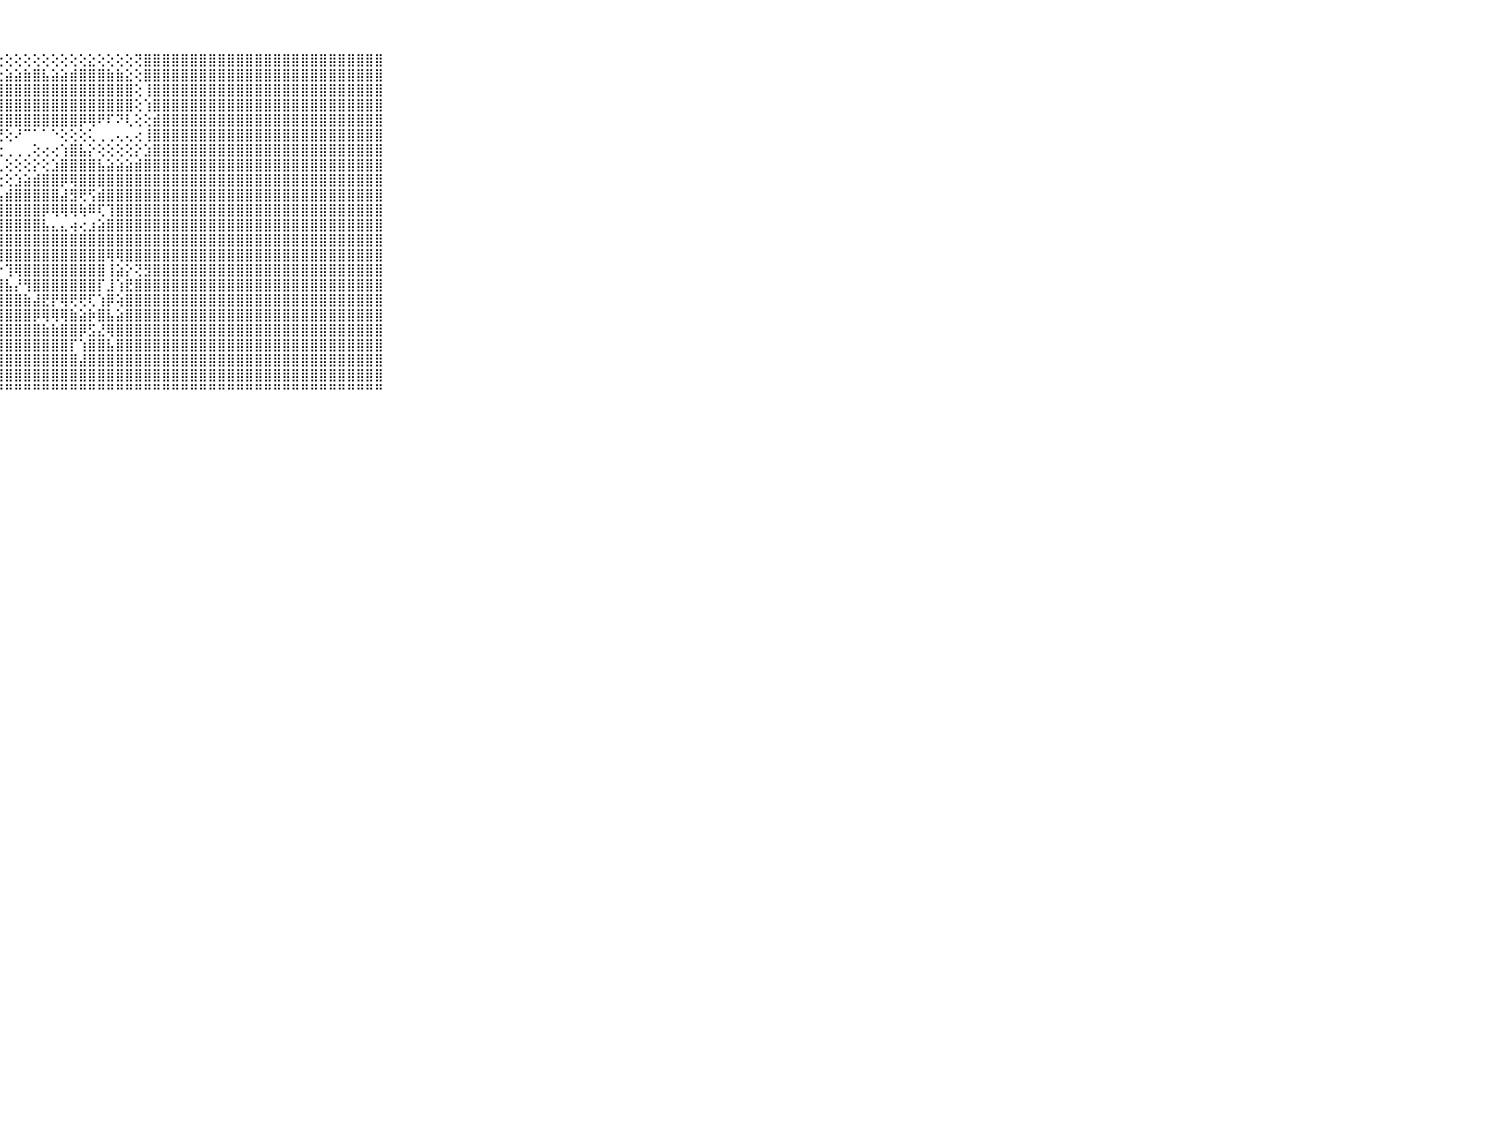

⠀⠀⠀⠀⠀⠀⠀⠀⠀⠀⠀⣿⣿⣿⣿⣿⣿⣿⡟⢕⢏⢕⢇⢜⢕⢕⢕⢕⢕⢕⢕⢕⢕⢕⢕⢕⢕⣕⢕⢕⢕⢕⢝⣿⣿⣿⣿⣿⣿⣿⣿⣿⣿⣿⣿⣿⣿⣿⣿⣿⣿⣿⣿⣿⣿⣿⣿⣿⣿⠀⠀⠀⠀⠀⠀⠀⠀⠀⠀⠀⠀
⠀⠀⠀⠀⠀⠀⠀⠀⠀⠀⠀⣿⣿⣿⣿⣿⣿⣿⡇⢕⢕⢕⢕⢕⢕⢕⢕⣕⣵⣵⣷⣿⣧⣵⣵⣾⣿⣿⣿⣷⣷⣕⢕⣿⣿⣿⣿⣿⣿⣿⣿⣿⣿⣿⣿⣿⣿⣿⣿⣿⣿⣿⣿⣿⣿⣿⣿⣿⣿⠀⠀⠀⠀⠀⠀⠀⠀⠀⠀⠀⠀
⠀⠀⠀⠀⠀⠀⠀⠀⠀⠀⠀⣿⣿⣿⣿⣿⣿⣿⣿⡕⢑⢕⢕⢕⢕⣱⣿⣿⣿⣿⣿⣿⣿⣿⣿⣿⣿⣿⣿⣿⣿⣿⢕⢸⣿⣿⣿⣿⣿⣿⣿⣿⣿⣿⣿⣿⣿⣿⣿⣿⣿⣿⣿⣿⣿⣿⣿⣿⣿⠀⠀⠀⠀⠀⠀⠀⠀⠀⠀⠀⠀
⠀⠀⠀⠀⠀⠀⠀⠀⠀⠀⠀⣿⣿⣿⣿⣿⣿⣿⣿⣧⢕⠁⠑⢕⣱⣿⣿⣿⣿⣿⣿⣿⣿⣿⣿⣿⣿⣿⣿⣿⣿⣿⢕⢱⣿⣿⣿⣿⣿⣿⣿⣿⣿⣿⣿⣿⣿⣿⣿⣿⣿⣿⣿⣿⣿⣿⣿⣿⣿⠀⠀⠀⠀⠀⠀⠀⠀⠀⠀⠀⠀
⠀⠀⠀⠀⠀⠀⠀⠀⠀⠀⠀⣻⣿⣿⣿⣿⣿⣿⣿⣿⡕⢔⢔⢕⢿⣿⣿⣿⣿⣿⣿⣿⣿⣿⣿⣿⡿⢿⠟⠏⠝⢇⢕⢕⣾⣿⣿⣿⣿⣿⣿⣿⣿⣿⣿⣿⣿⣿⣿⣿⣿⣿⣿⣿⣿⣿⣿⣿⣿⠀⠀⠀⠀⠀⠀⠀⠀⠀⠀⠀⠀
⠀⠀⠀⠀⠀⠀⠀⠀⠀⠀⠀⣿⣿⣿⣿⣿⣿⣿⣿⣿⡇⢕⢕⢕⢜⡟⢹⢝⢕⠜⠉⠁⠁⠑⢕⢕⢕⢅⢀⢀⢄⢄⢔⢸⣿⣿⣿⣿⣿⣿⣿⣿⣿⣿⣿⣿⣿⣿⣿⣿⣿⣿⣿⣿⣿⣿⣿⣿⣿⠀⠀⠀⠀⠀⠀⠀⠀⠀⠀⠀⠀
⠀⠀⠀⠀⠀⠀⠀⠀⠀⠀⠀⣿⣿⣿⣿⣿⣿⣿⣿⣿⣿⡕⢱⢕⢸⣾⣧⢕⢀⢀⢀⢕⢔⢔⢱⣿⣧⡕⢕⢕⢕⢕⡕⣱⣿⣿⣿⣿⣿⣿⣿⣿⣿⣿⣿⣿⣿⣿⣿⣿⣿⣿⣿⣿⣿⣿⣿⣿⣿⠀⠀⠀⠀⠀⠀⠀⠀⠀⠀⠀⠀
⠀⠀⠀⠀⠀⠀⠀⠀⠀⠀⠀⣿⣿⣿⣿⣿⣿⣿⣿⣿⡿⢟⢣⡕⢜⢝⢿⢇⢕⢕⢕⡕⢕⣱⣿⣿⣿⣿⣧⣵⣵⣵⣾⣿⣿⣿⣿⣿⣿⣿⣿⣿⣿⣿⣿⣿⣿⣿⣿⣿⣿⣿⣿⣿⣿⣿⣿⣿⣿⠀⠀⠀⠀⠀⠀⠀⠀⠀⠀⠀⠀
⠀⠀⠀⠀⠀⠀⠀⠀⠀⠀⠀⣿⣿⣿⣿⣿⣿⣿⣿⣿⣿⣼⣏⢕⣻⣿⡕⢕⢕⣱⣵⣾⣿⣿⡿⢿⣿⣿⣿⣿⣿⣿⣿⣿⣿⣿⣿⣿⣿⣿⣿⣿⣿⣿⣿⣿⣿⣿⣿⣿⣿⣿⣿⣿⣿⣿⣿⣿⣿⠀⠀⠀⠀⠀⠀⠀⠀⠀⠀⠀⠀
⠀⠀⠀⠀⠀⠀⠀⠀⠀⠀⠀⣿⣿⣿⣿⣿⣿⣿⣿⣿⣿⣿⣿⣿⣾⣿⣿⣧⣾⣿⣿⣿⣿⣿⣼⣻⢟⢫⣾⣿⣿⣿⣿⣿⣿⣿⣿⣿⣿⣿⣿⣿⣿⣿⣿⣿⣿⣿⣿⣿⣿⣿⣿⣿⣿⣿⣿⣿⣿⠀⠀⠀⠀⠀⠀⠀⠀⠀⠀⠀⠀
⠀⠀⠀⠀⠀⠀⠀⠀⠀⠀⠀⣿⣿⣿⣿⣿⣿⣿⣿⣿⣿⣿⣿⣿⣿⣿⣿⣿⣿⣿⣿⣿⡿⢿⢿⢿⢷⠿⢏⢹⣿⣿⣿⣿⣿⣿⣿⣿⣿⣿⣿⣿⣿⣿⣿⣿⣿⣿⣿⣿⣿⣿⣿⣿⣿⣿⣿⣿⣿⠀⠀⠀⠀⠀⠀⠀⠀⠀⠀⠀⠀
⠀⠀⠀⠀⠀⠀⠀⠀⠀⠀⠀⣿⣿⣿⣿⣿⣿⣿⣿⣿⣿⣿⣿⣿⡿⢿⢿⣿⣿⣿⣿⣿⣧⣄⣄⢴⢔⣰⣵⣿⣿⣿⣿⣿⣿⣿⣿⣿⣿⣿⣿⣿⣿⣿⣿⣿⣿⣿⣿⣿⣿⣿⣿⣿⣿⣿⣿⣿⣿⠀⠀⠀⠀⠀⠀⠀⠀⠀⠀⠀⠀
⠀⠀⠀⠀⠀⠀⠀⠀⠀⠀⠀⣿⣿⣿⣿⣿⣿⣿⣿⣿⣿⣿⣿⣿⡕⢜⢇⢹⣿⣿⣿⣿⣿⣿⣿⣿⣿⣿⣿⣿⣿⣿⣿⣿⣿⣿⣿⣿⣿⣿⣿⣿⣿⣿⣿⣿⣿⣿⣿⣿⣿⣿⣿⣿⣿⣿⣿⣿⣿⠀⠀⠀⠀⠀⠀⠀⠀⠀⠀⠀⠀
⠀⠀⠀⠀⠀⠀⠀⠀⠀⠀⠀⣿⣿⣿⣿⣿⣿⣿⣿⣿⣿⣿⣿⣿⣷⣇⢕⢹⣿⣿⣿⣿⣿⣿⣿⣿⣿⣿⣿⢿⢿⣿⣿⣿⣿⣿⣿⣿⣿⣿⣿⣿⣿⣿⣿⣿⣿⣿⣿⣿⣿⣿⣿⣿⣿⣿⣿⣿⣿⠀⠀⠀⠀⠀⠀⠀⠀⠀⠀⠀⠀
⠀⠀⠀⠀⠀⠀⠀⠀⠀⠀⠀⣿⣿⣿⣿⣿⣿⣿⣿⣿⣿⣿⣿⣿⣿⣿⣧⡕⢹⢿⣿⣿⣿⣿⣿⣿⣿⣿⣿⢸⣵⡕⢝⣻⣿⣿⣿⣿⣿⣿⣿⣿⣿⣿⣿⣿⣿⣿⣿⣿⣿⣿⣿⣿⣿⣿⣿⣿⣿⠀⠀⠀⠀⠀⠀⠀⠀⠀⠀⠀⠀
⠀⠀⠀⠀⠀⠀⠀⠀⠀⠀⠀⣿⣿⣿⣿⣿⣿⣿⣿⣿⣿⣿⣿⣿⣿⣿⣿⣿⣧⡜⢻⣿⣿⣿⣿⣿⣿⣿⡏⣸⢱⣟⣿⣿⣿⣿⣿⣿⣿⣿⣿⣿⣿⣿⣿⣿⣿⣿⣿⣿⣿⣿⣿⣿⣿⣿⣿⣿⣿⠀⠀⠀⠀⠀⠀⠀⠀⠀⠀⠀⠀
⠀⠀⠀⠀⠀⠀⠀⠀⠀⠀⠀⣿⣿⣿⣿⣿⣿⣿⣿⣿⣿⣿⣿⣿⣿⣿⣿⣿⣿⣿⣷⣼⣟⡟⢿⢟⢟⢏⢱⡿⢵⣿⣿⣿⣿⣿⣿⣿⣿⣿⣿⣿⣿⣿⣿⣿⣿⣿⣿⣿⣿⣿⣿⣿⣿⣿⣿⣿⣿⠀⠀⠀⠀⠀⠀⠀⠀⠀⠀⠀⠀
⠀⠀⠀⠀⠀⠀⠀⠀⠀⠀⠀⣿⣿⣿⣿⣿⣿⣿⣿⣿⣿⣿⣿⣿⣿⣿⣿⣿⣿⣿⣿⡿⢿⢿⢿⣷⣵⡷⣿⣧⣵⣿⣿⣿⣿⣿⣿⣿⣿⣿⣿⣿⣿⣿⣿⣿⣿⣿⣿⣿⣿⣿⣿⣿⣿⣿⣿⣿⣿⠀⠀⠀⠀⠀⠀⠀⠀⠀⠀⠀⠀
⠀⠀⠀⠀⠀⠀⠀⠀⠀⠀⠀⣿⣿⣿⣿⣿⣿⣿⣿⣿⣿⣿⣿⣿⣿⣿⣿⣿⣿⣿⣿⣿⣷⣷⣿⣿⡿⣫⣜⢿⣿⣿⣿⣿⣿⣿⣿⣿⣿⣿⣿⣿⣿⣿⣿⣿⣿⣿⣿⣿⣿⣿⣿⣿⣿⣿⣿⣿⣿⠀⠀⠀⠀⠀⠀⠀⠀⠀⠀⠀⠀
⠀⠀⠀⠀⠀⠀⠀⠀⠀⠀⠀⣿⣿⣿⣿⣿⣿⣿⣿⣿⣿⣿⣿⣿⣿⣿⣿⣿⣿⣿⣿⣿⣿⣿⣿⡏⢱⣿⣿⣧⣿⣿⣿⣿⣿⣿⣿⣿⣿⣿⣿⣿⣿⣿⣿⣿⣿⣿⣿⣿⣿⣿⣿⣿⣿⣿⣿⣿⣿⠀⠀⠀⠀⠀⠀⠀⠀⠀⠀⠀⠀
⠀⠀⠀⠀⠀⠀⠀⠀⠀⠀⠀⣿⣿⣿⣿⣿⣿⣿⣿⣿⣿⣿⣿⣿⣿⣿⣿⣿⣿⣿⣿⣿⣿⣿⣿⣿⣼⣿⣿⣿⣿⣿⣿⣿⣿⣿⣿⣿⣿⣿⣿⣿⣿⣿⣿⣿⣿⣿⣿⣿⣿⣿⣿⣿⣿⣿⣿⣿⣿⠀⠀⠀⠀⠀⠀⠀⠀⠀⠀⠀⠀
⠀⠀⠀⠀⠀⠀⠀⠀⠀⠀⠀⣿⣿⣿⣿⣿⣿⣿⣿⣿⣿⣿⣿⣿⣿⣿⣿⣿⣿⣿⣿⣿⣿⣿⣿⣿⣿⣿⣿⣿⣿⣿⣿⣿⣿⣿⣿⣿⣿⣿⣿⣿⣿⣿⣿⣿⣿⣿⣿⣿⣿⣿⣿⣿⣿⣿⣿⣿⣿⠀⠀⠀⠀⠀⠀⠀⠀⠀⠀⠀⠀
⠀⠀⠀⠀⠀⠀⠀⠀⠀⠀⠀⠛⠛⠛⠛⠛⠛⠛⠛⠛⠛⠛⠛⠛⠛⠛⠛⠛⠛⠛⠛⠛⠛⠛⠛⠛⠛⠛⠛⠛⠛⠛⠛⠛⠛⠛⠛⠛⠛⠛⠛⠛⠛⠛⠛⠛⠛⠛⠛⠛⠛⠛⠛⠛⠛⠛⠛⠛⠛⠀⠀⠀⠀⠀⠀⠀⠀⠀⠀⠀⠀